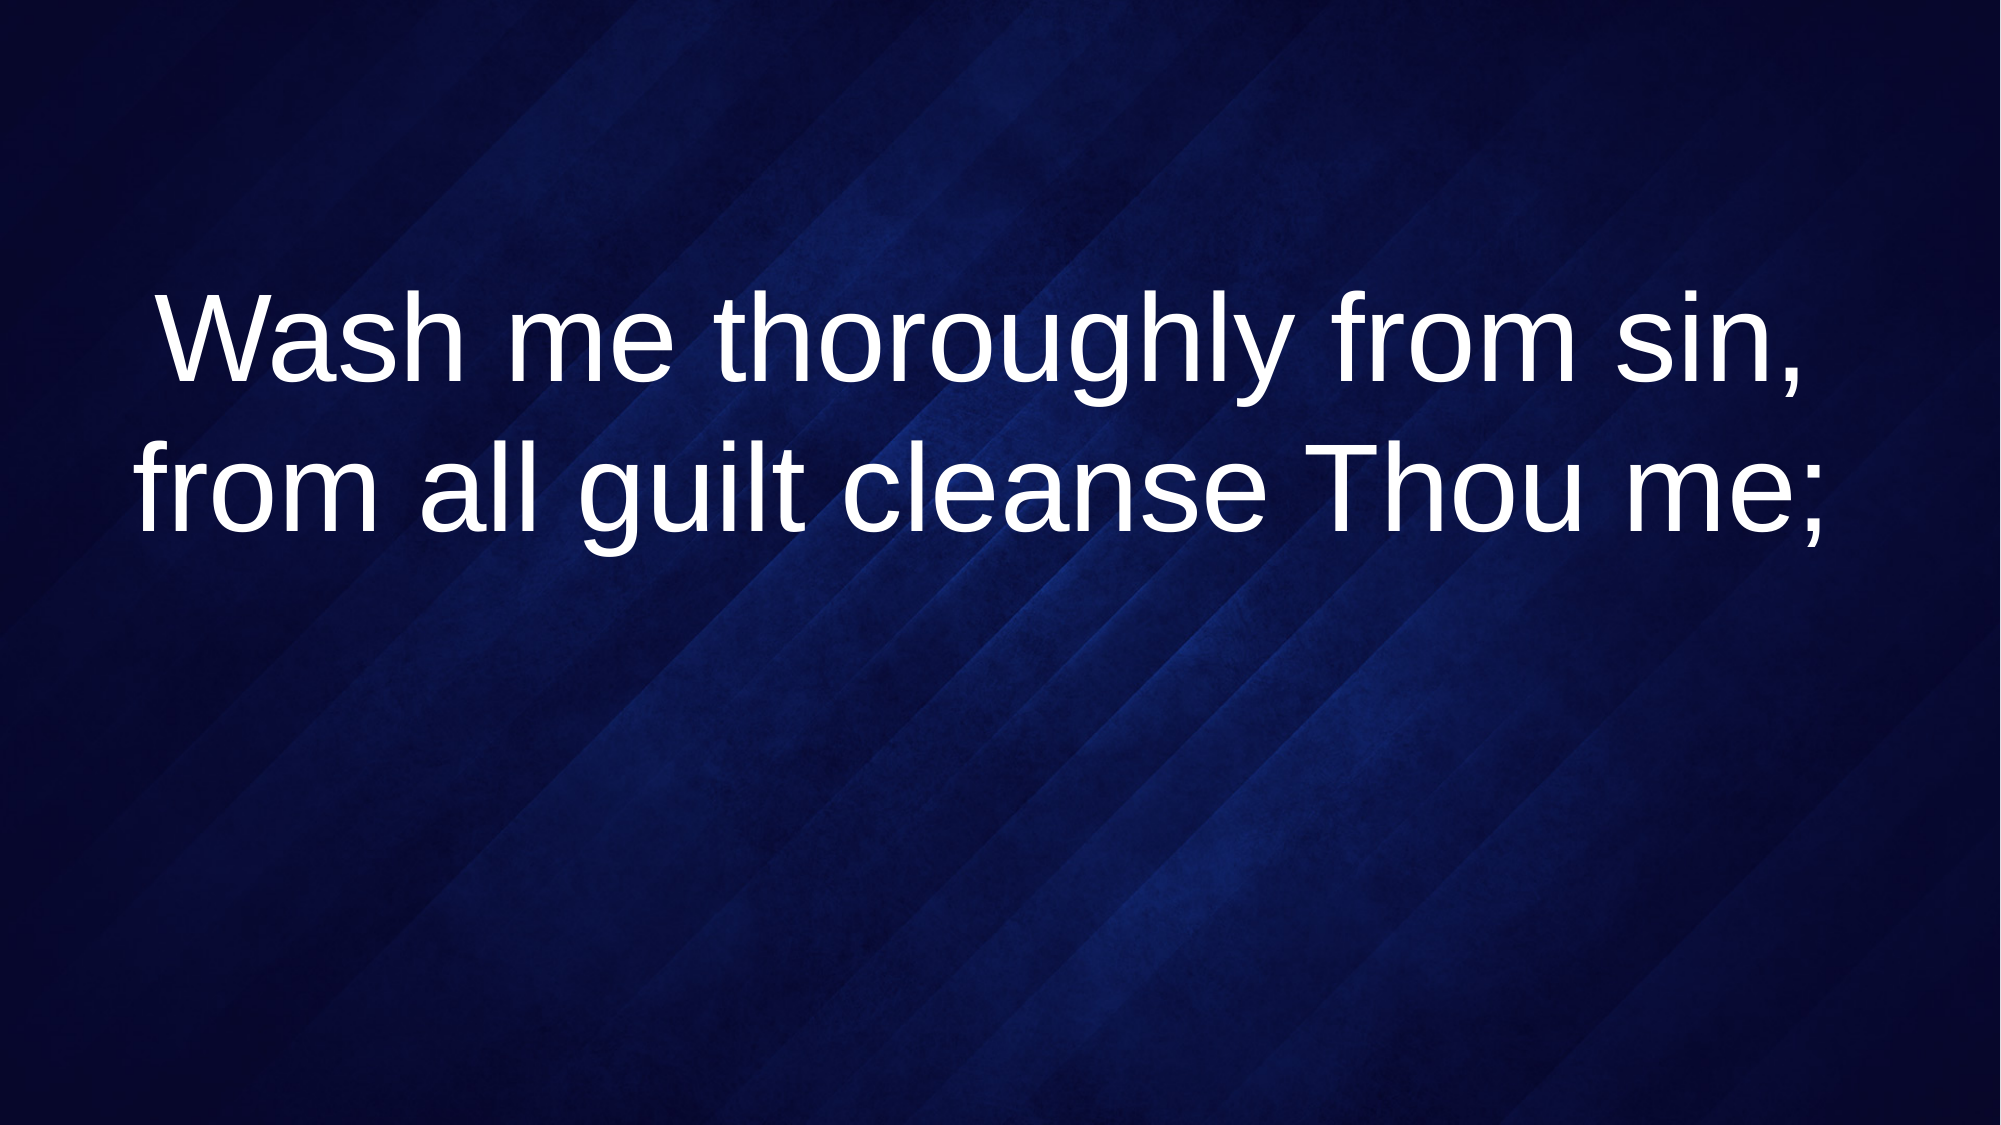

# Wash me thoroughly from sin, from all guilt cleanse Thou me;